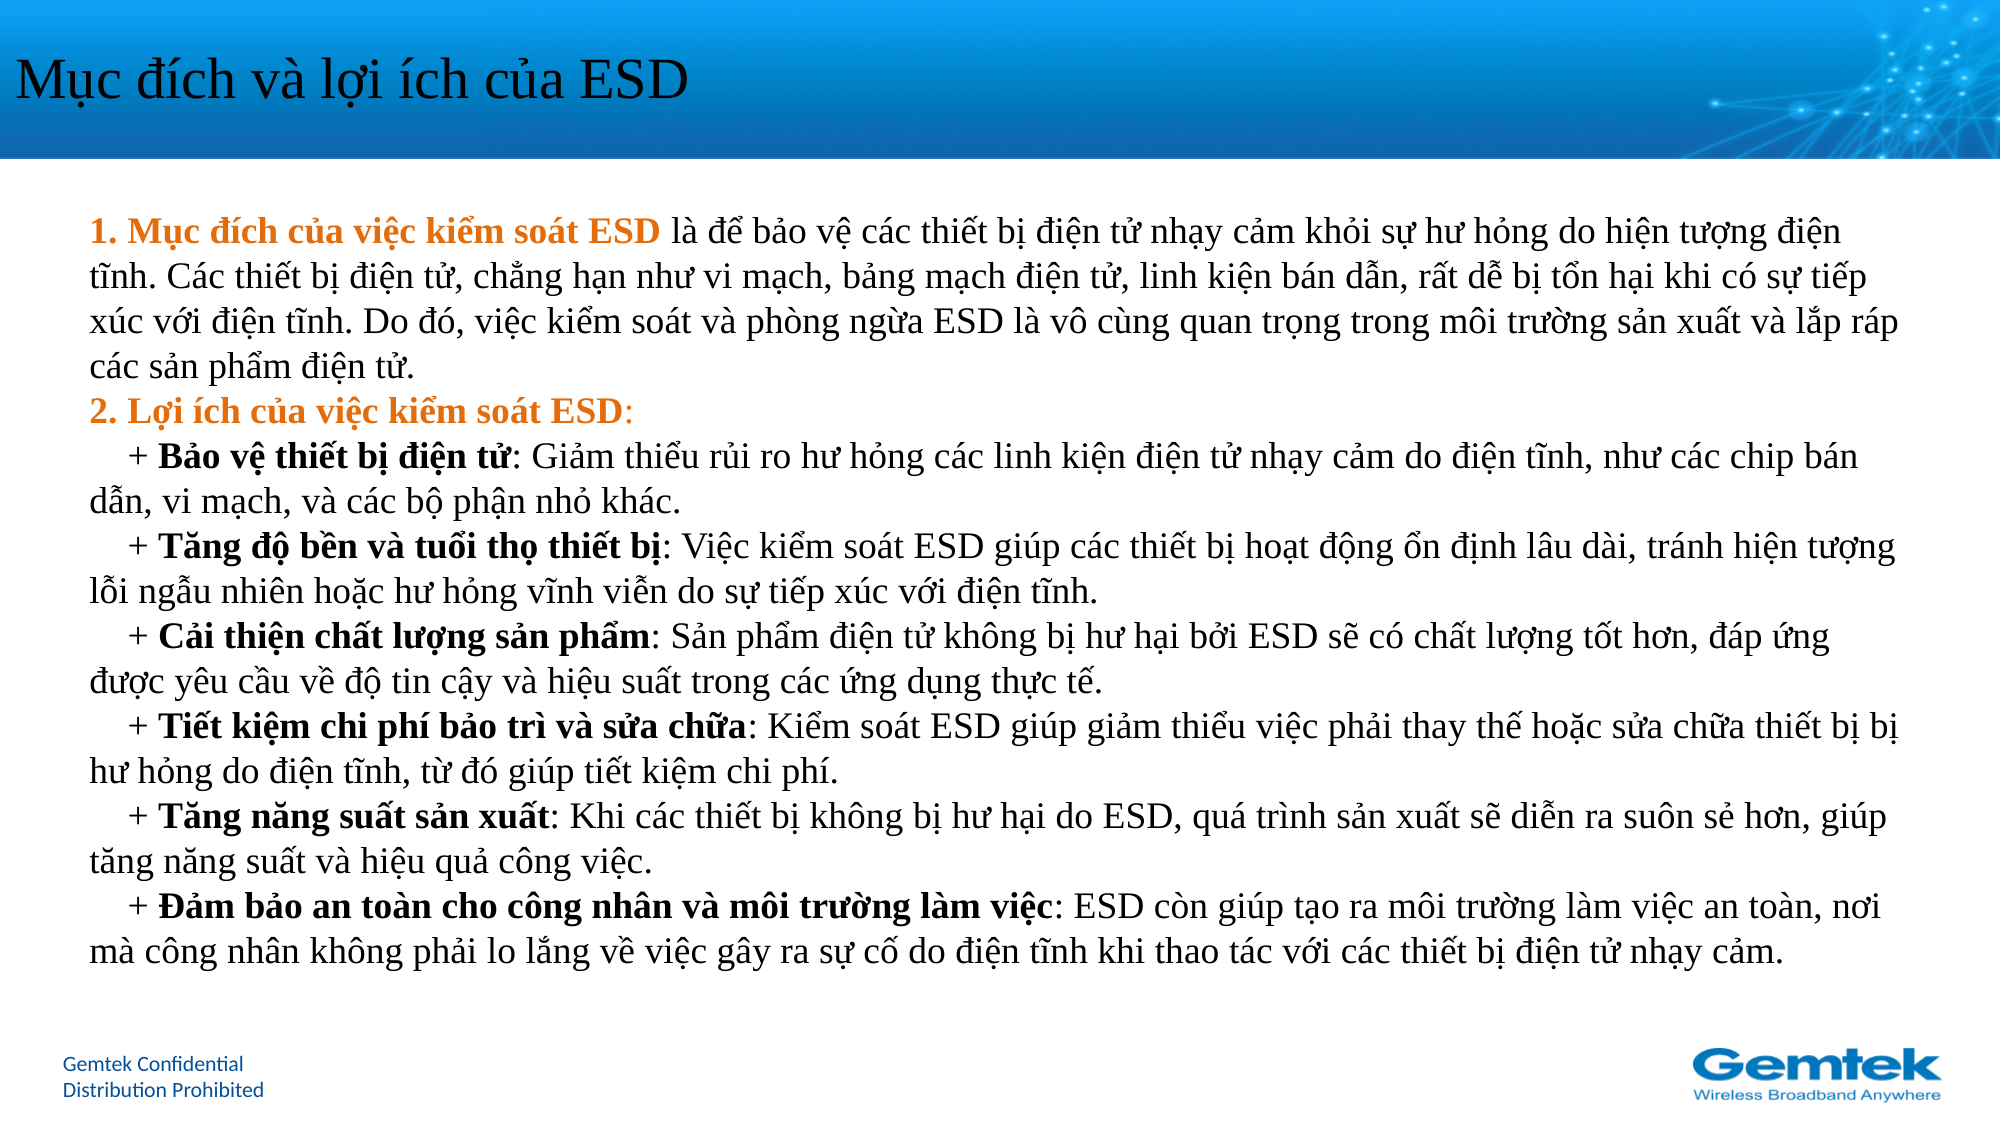

Mục đích và lợi ích của ESD
1. Mục đích của việc kiểm soát ESD là để bảo vệ các thiết bị điện tử nhạy cảm khỏi sự hư hỏng do hiện tượng điện tĩnh. Các thiết bị điện tử, chẳng hạn như vi mạch, bảng mạch điện tử, linh kiện bán dẫn, rất dễ bị tổn hại khi có sự tiếp xúc với điện tĩnh. Do đó, việc kiểm soát và phòng ngừa ESD là vô cùng quan trọng trong môi trường sản xuất và lắp ráp các sản phẩm điện tử.
2. Lợi ích của việc kiểm soát ESD:
    + Bảo vệ thiết bị điện tử: Giảm thiểu rủi ro hư hỏng các linh kiện điện tử nhạy cảm do điện tĩnh, như các chip bán dẫn, vi mạch, và các bộ phận nhỏ khác.
    + Tăng độ bền và tuổi thọ thiết bị: Việc kiểm soát ESD giúp các thiết bị hoạt động ổn định lâu dài, tránh hiện tượng lỗi ngẫu nhiên hoặc hư hỏng vĩnh viễn do sự tiếp xúc với điện tĩnh.
    + Cải thiện chất lượng sản phẩm: Sản phẩm điện tử không bị hư hại bởi ESD sẽ có chất lượng tốt hơn, đáp ứng được yêu cầu về độ tin cậy và hiệu suất trong các ứng dụng thực tế.
    + Tiết kiệm chi phí bảo trì và sửa chữa: Kiểm soát ESD giúp giảm thiểu việc phải thay thế hoặc sửa chữa thiết bị bị hư hỏng do điện tĩnh, từ đó giúp tiết kiệm chi phí.
    + Tăng năng suất sản xuất: Khi các thiết bị không bị hư hại do ESD, quá trình sản xuất sẽ diễn ra suôn sẻ hơn, giúp tăng năng suất và hiệu quả công việc.
    + Đảm bảo an toàn cho công nhân và môi trường làm việc: ESD còn giúp tạo ra môi trường làm việc an toàn, nơi mà công nhân không phải lo lắng về việc gây ra sự cố do điện tĩnh khi thao tác với các thiết bị điện tử nhạy cảm.